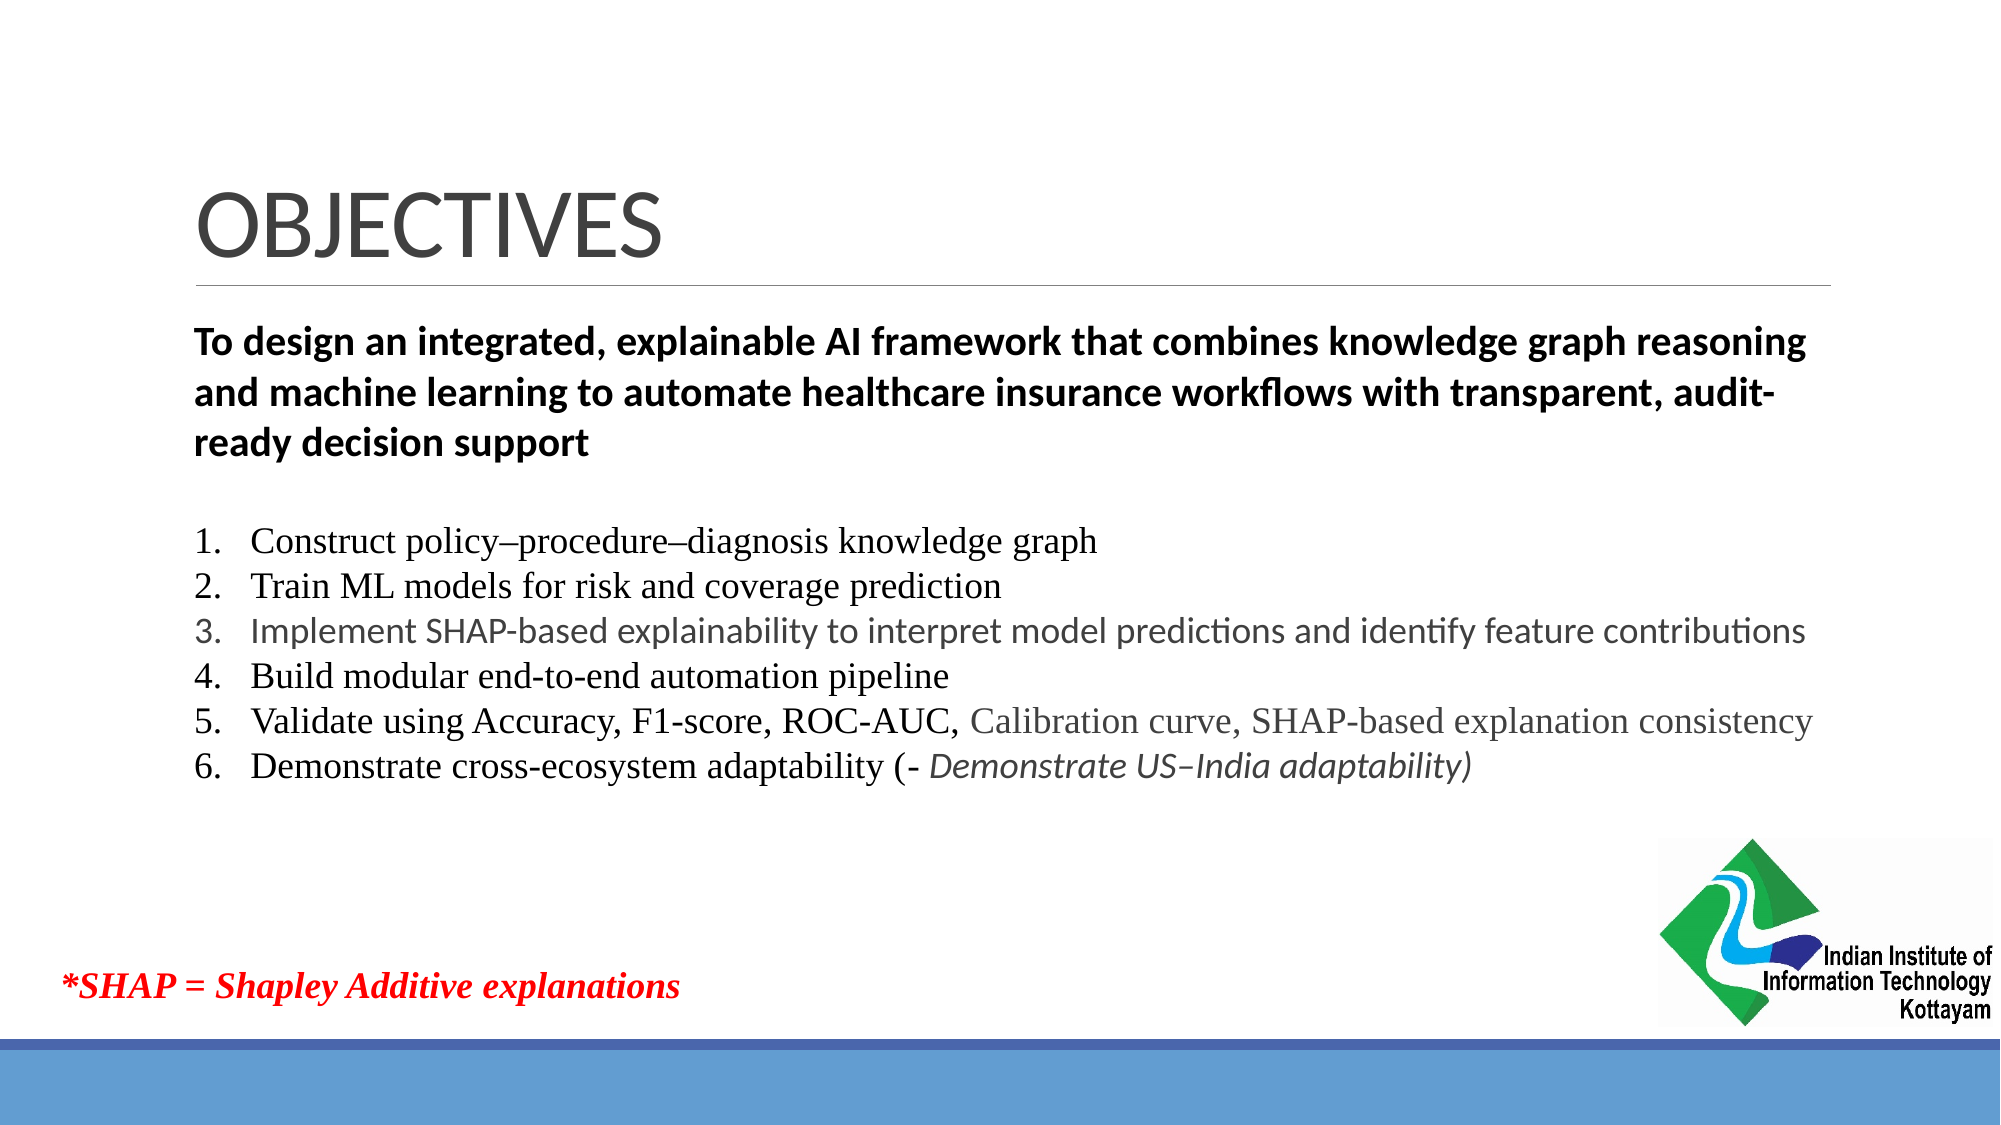

# OBJECTIVES
To design an integrated, explainable AI framework that combines knowledge graph reasoning and machine learning to automate healthcare insurance workflows with transparent, audit-ready decision support
Construct policy–procedure–diagnosis knowledge graph
Train ML models for risk and coverage prediction
Implement SHAP-based explainability to interpret model predictions and identify feature contributions
Build modular end-to-end automation pipeline
Validate using Accuracy, F1-score, ROC-AUC, Calibration curve, SHAP-based explanation consistency
Demonstrate cross-ecosystem adaptability (- Demonstrate US–India adaptability)
*SHAP = Shapley Additive explanations